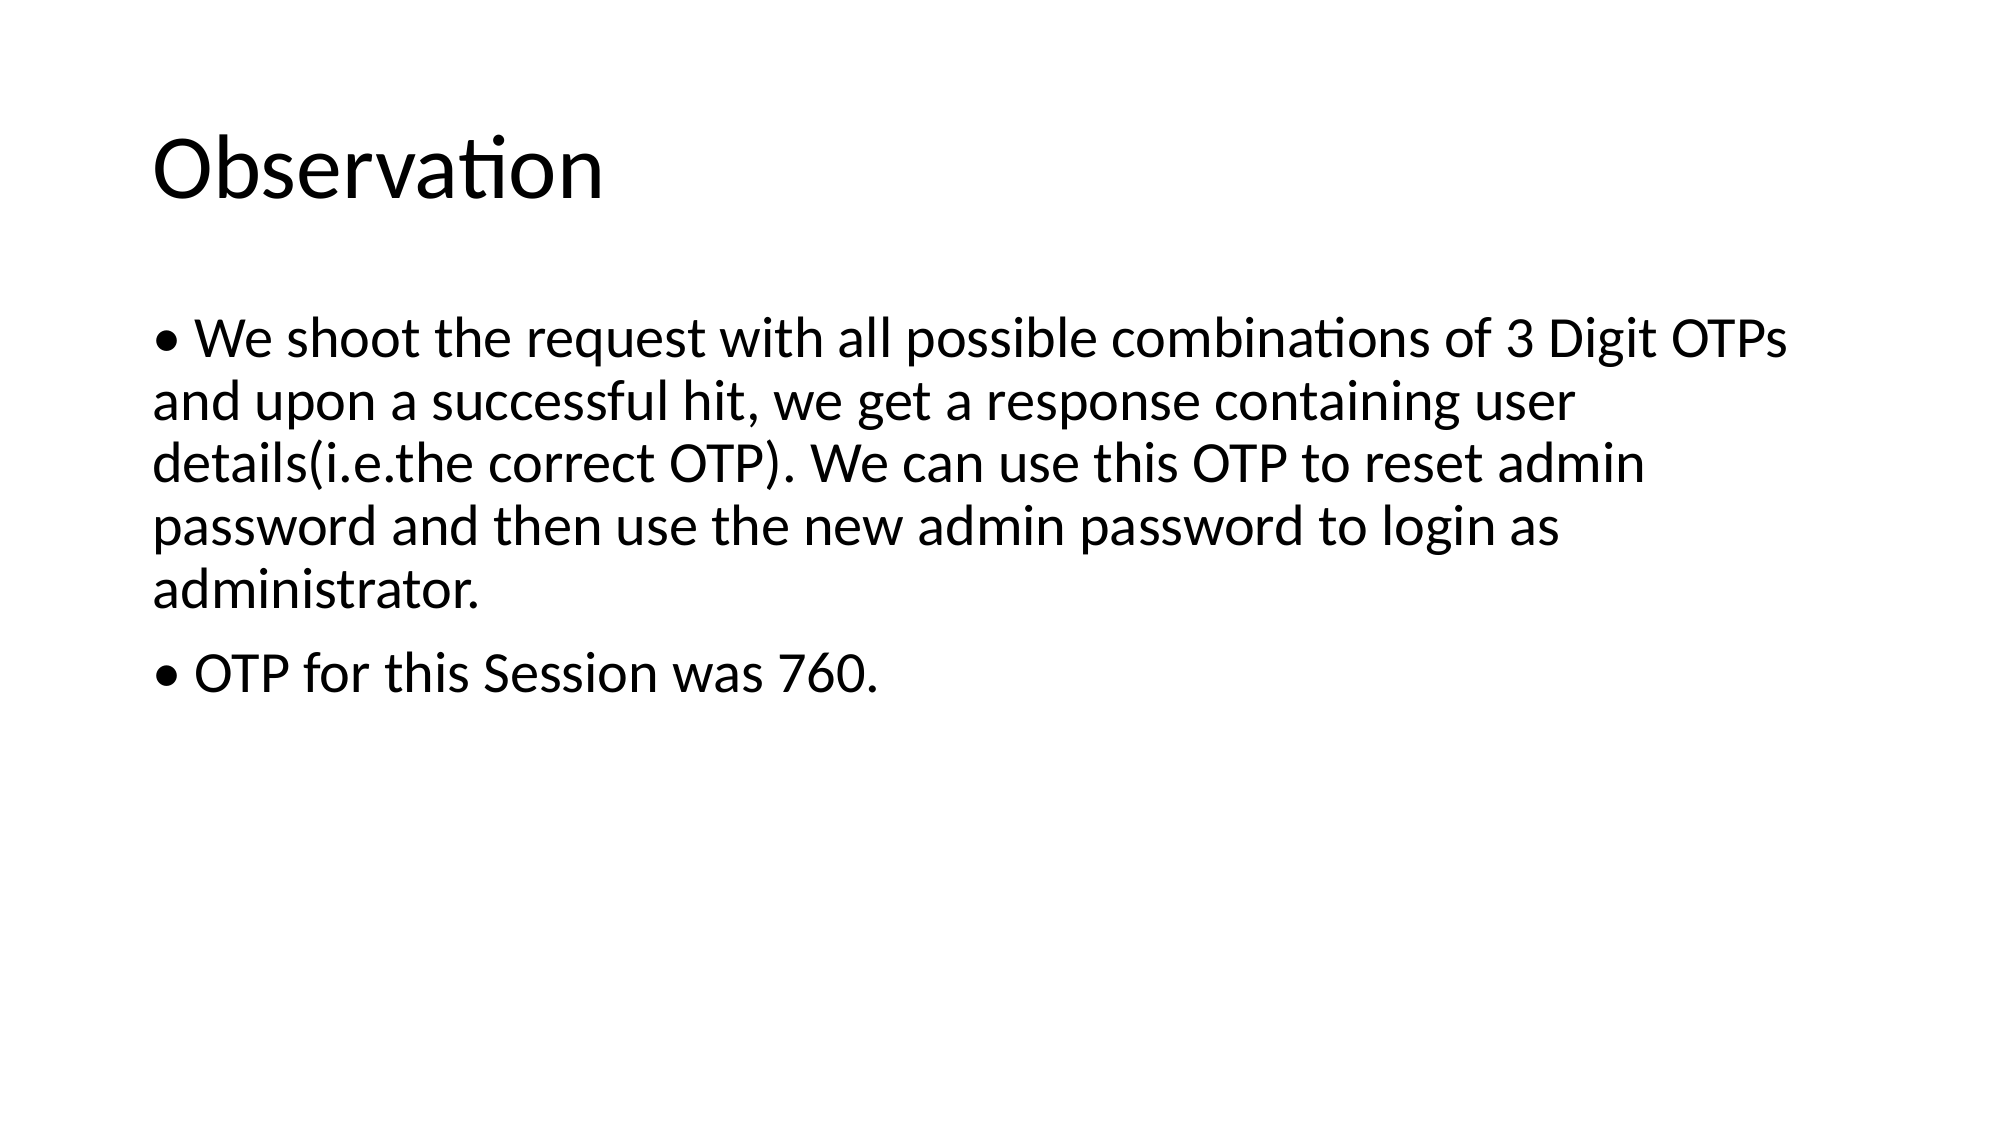

# Observation
• We shoot the request with all possible combinations of 3 Digit OTPs and upon a successful hit, we get a response containing user details(i.e.the correct OTP). We can use this OTP to reset admin password and then use the new admin password to login as administrator.
• OTP for this Session was 760.